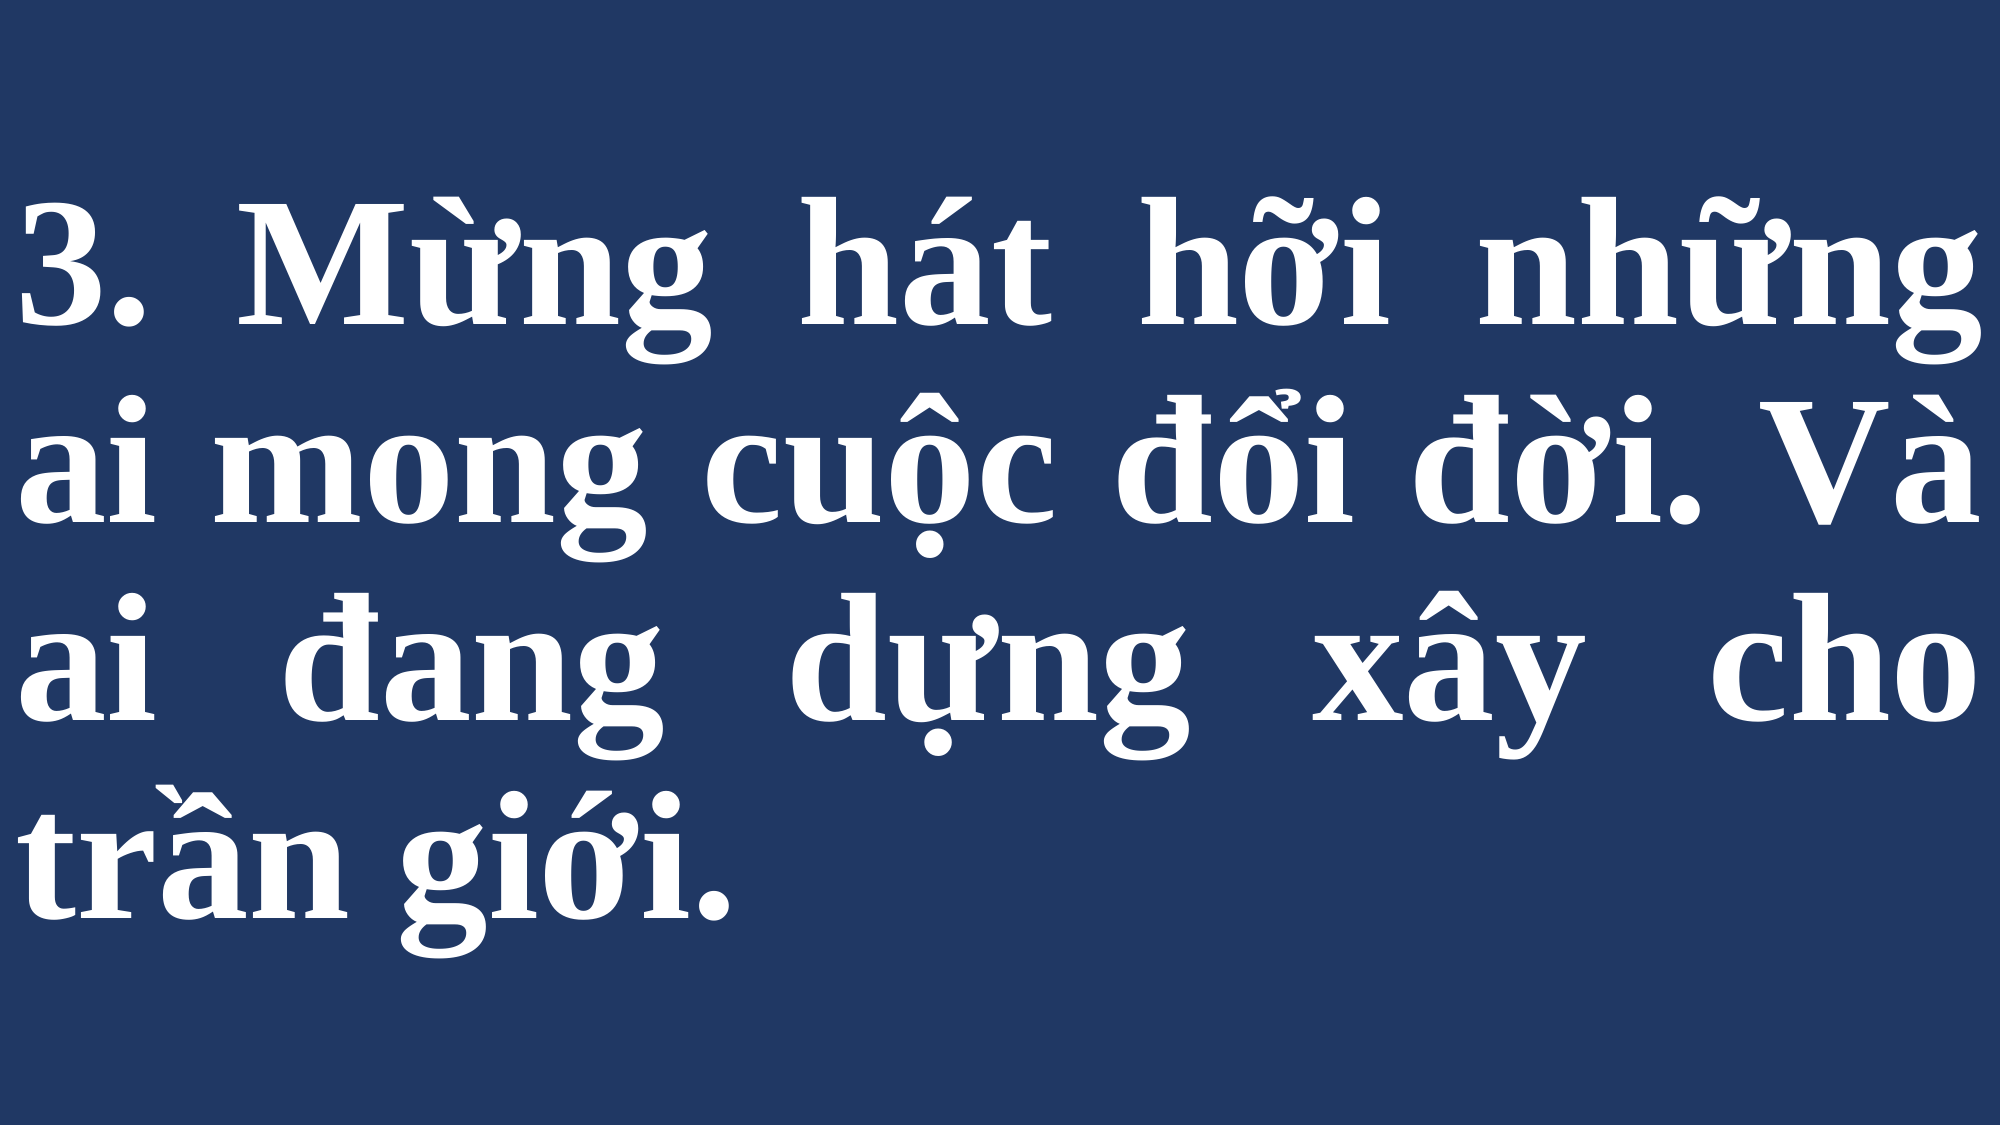

# 3. Mừng hát hỡi những ai mong cuộc đổi đời. Và ai đang dựng xây cho trần giới.